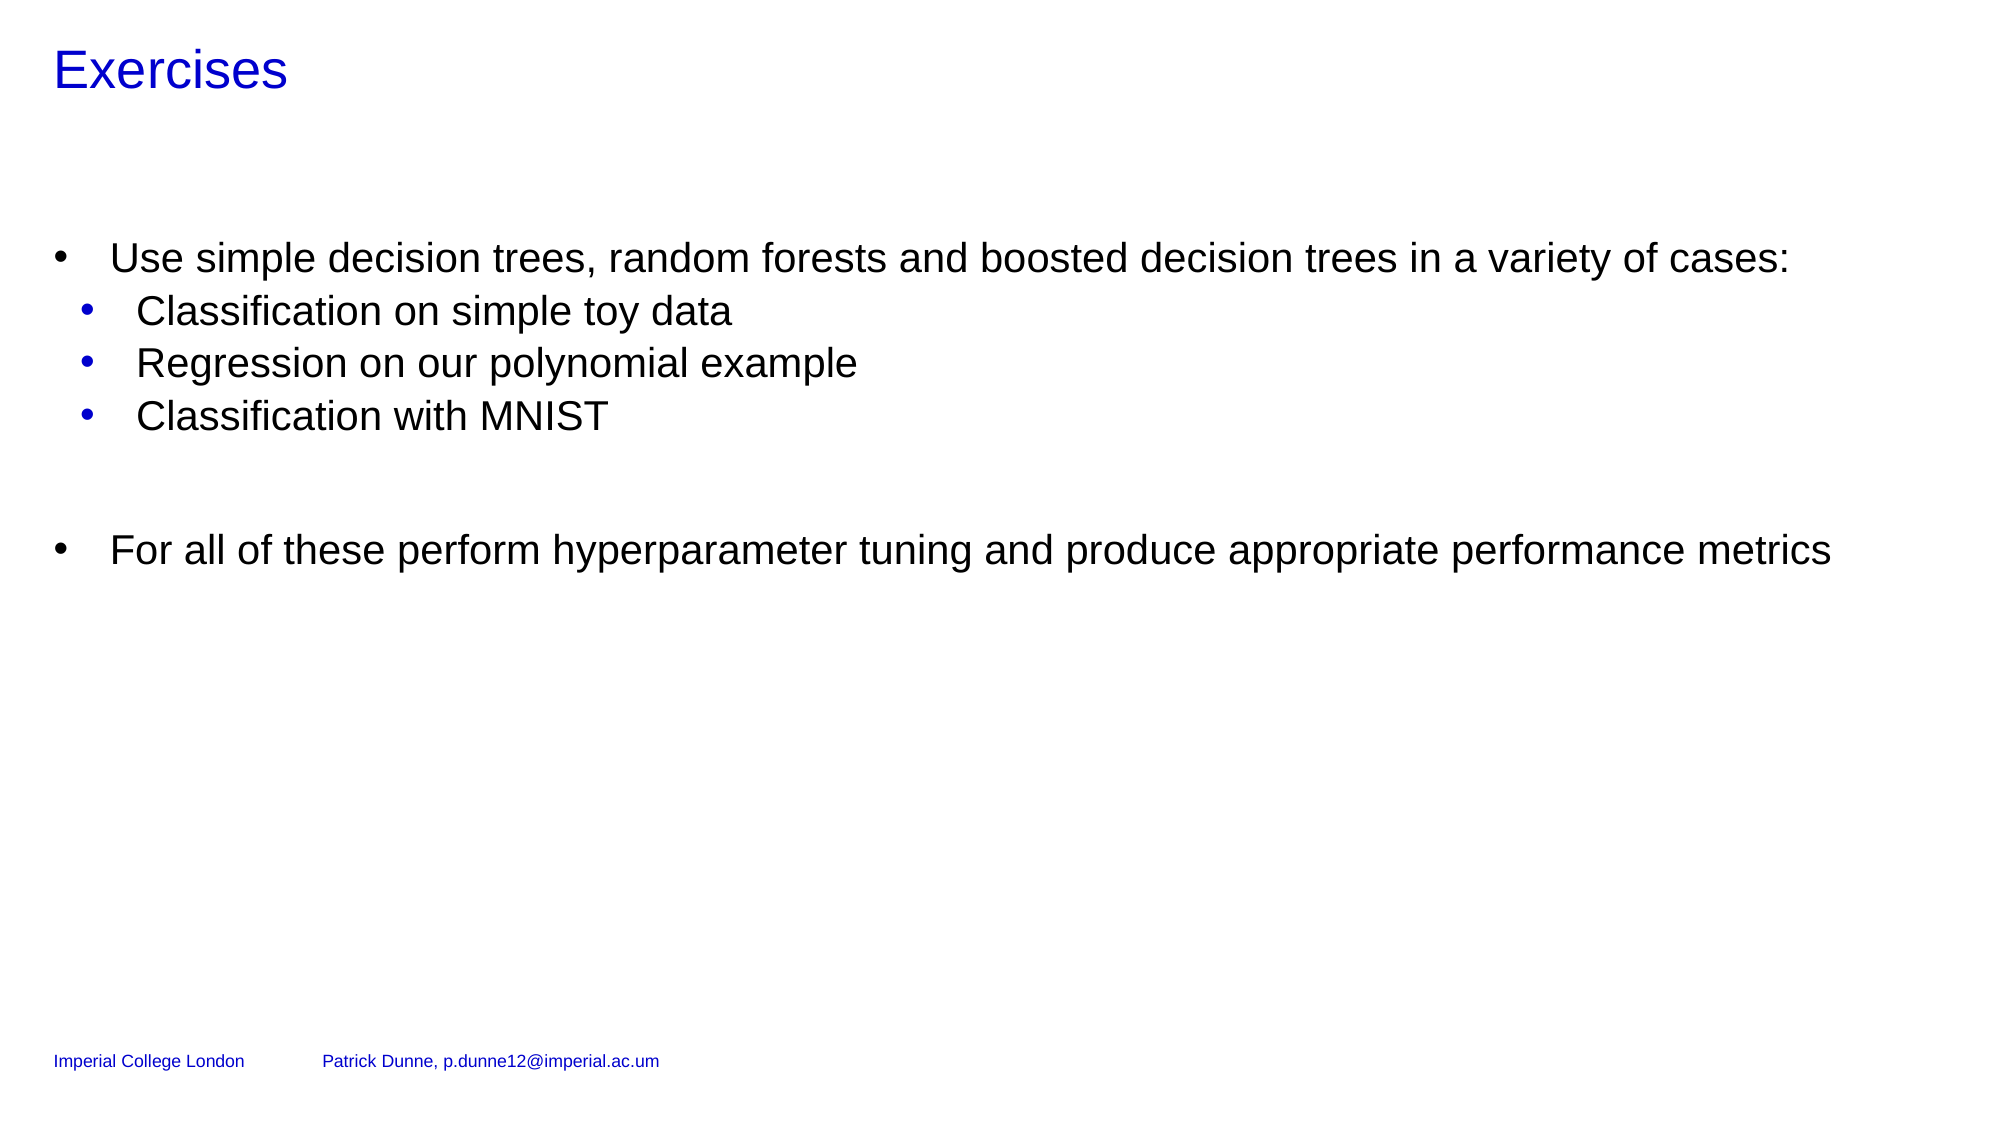

# Exercises

Use simple decision trees, random forests and boosted decision trees in a variety of cases:
Classification on simple toy data
Regression on our polynomial example
Classification with MNIST

For all of these perform hyperparameter tuning and produce appropriate performance metrics
Patrick Dunne, p.dunne12@imperial.ac.um